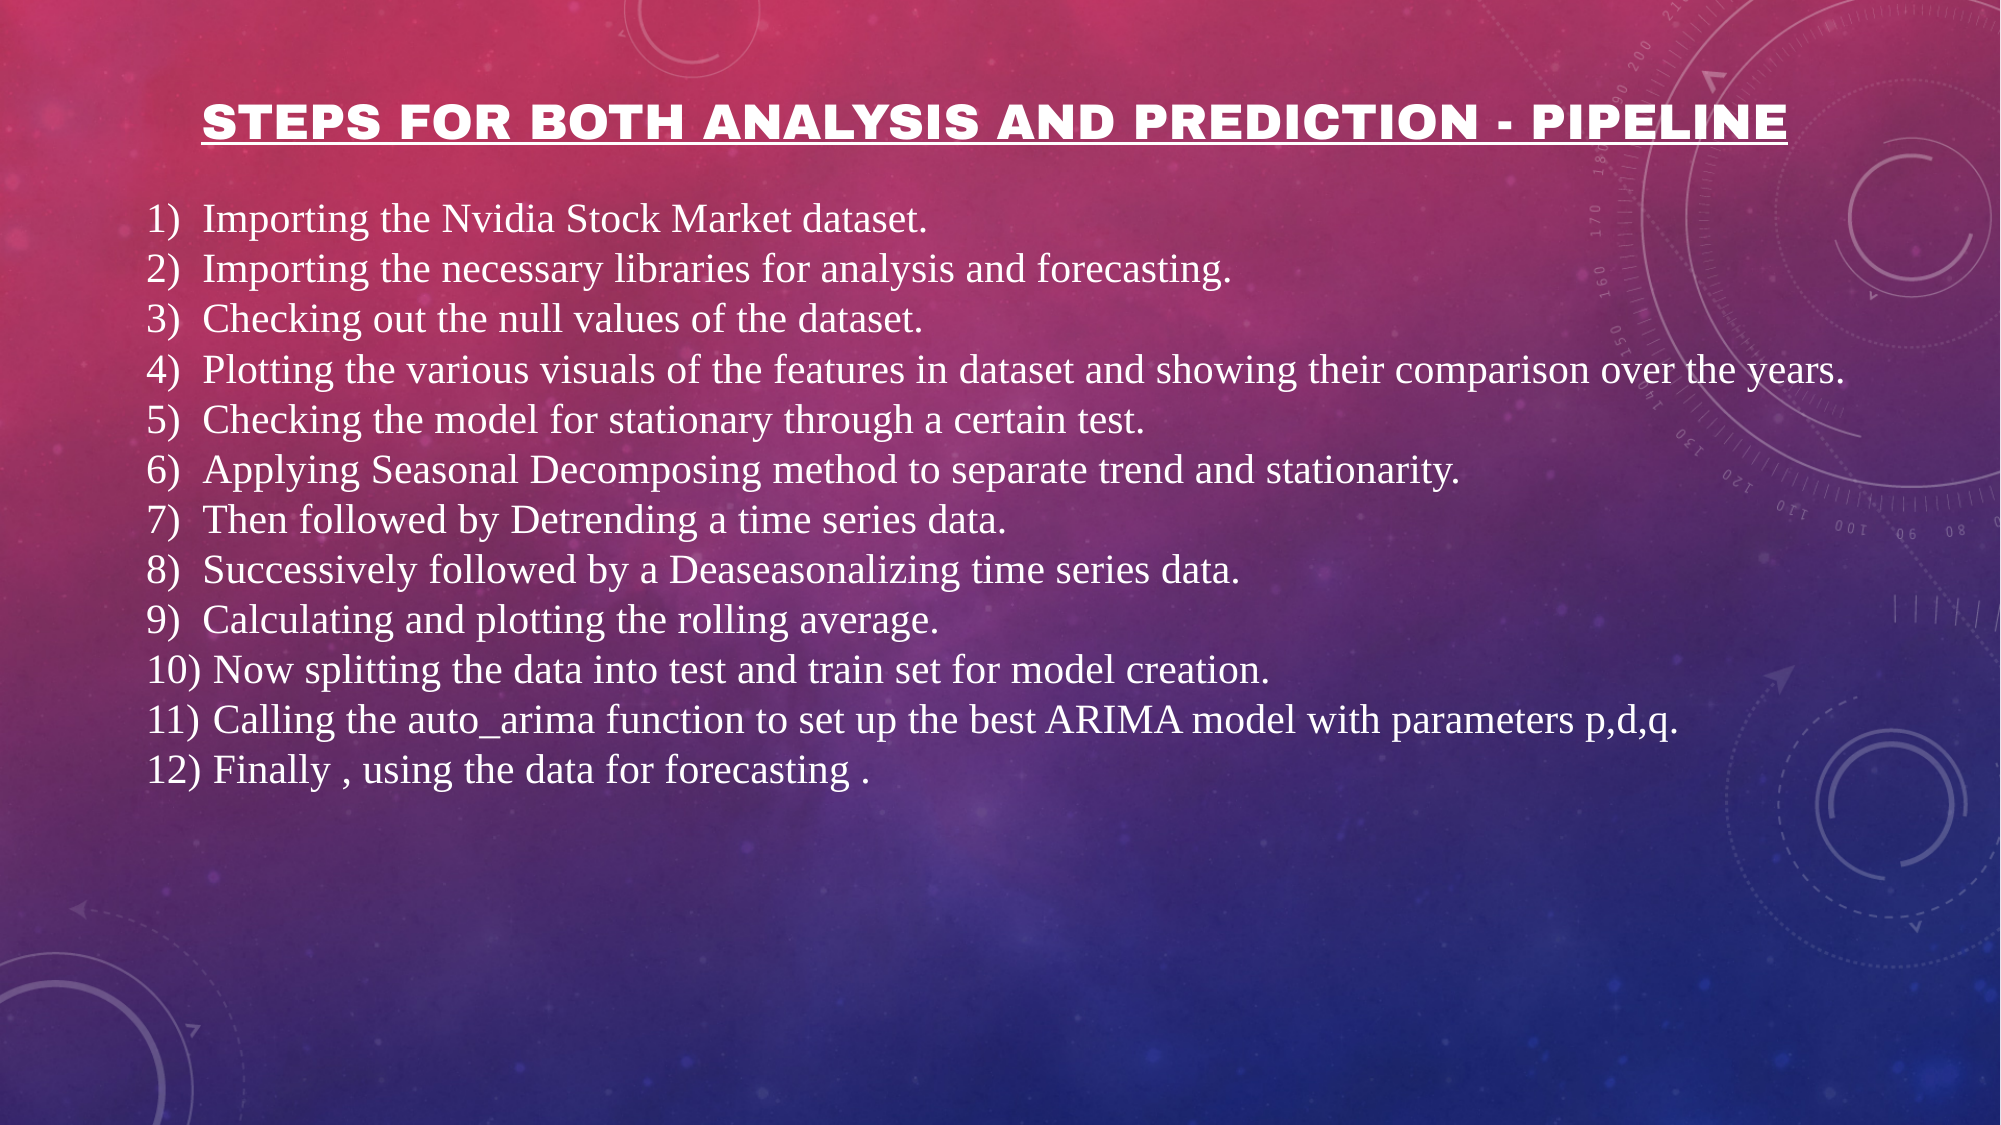

# STEPS FOR BOTH ANALYSIS AND PREDICTION - PIPELINE
Importing the Nvidia Stock Market dataset.
Importing the necessary libraries for analysis and forecasting.
Checking out the null values of the dataset.
Plotting the various visuals of the features in dataset and showing their comparison over the years.
Checking the model for stationary through a certain test.
Applying Seasonal Decomposing method to separate trend and stationarity.
Then followed by Detrending a time series data.
Successively followed by a Deaseasonalizing time series data.
Calculating and plotting the rolling average.
 Now splitting the data into test and train set for model creation.
 Calling the auto_arima function to set up the best ARIMA model with parameters p,d,q.
 Finally , using the data for forecasting .